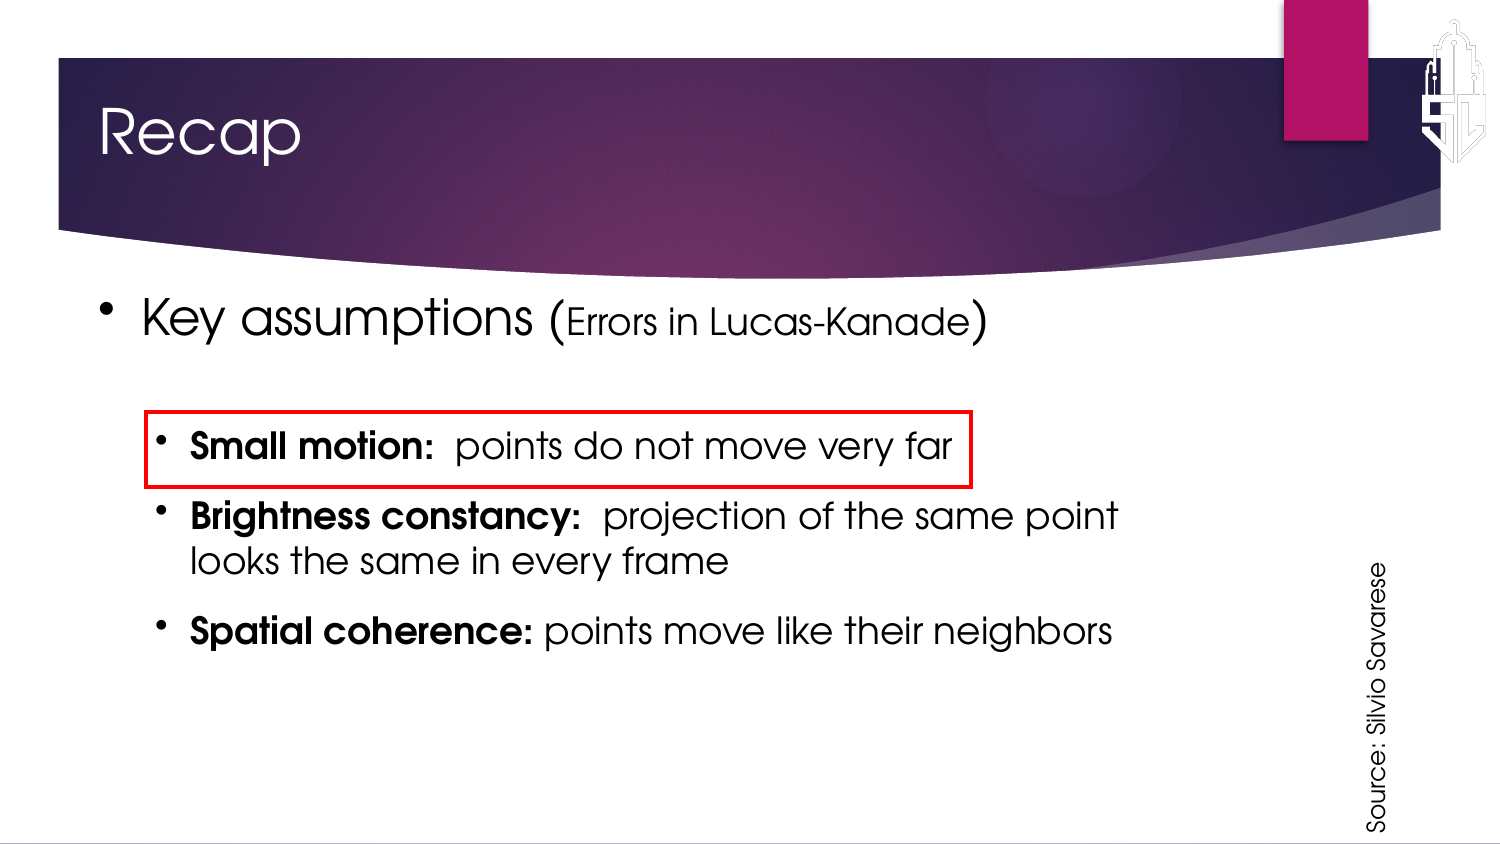

Recap
Key assumptions (Errors in Lucas-Kanade)

Small motion:  points do not move very far

Brightness constancy:  projection of the same point looks the same in every frame

Spatial coherence: points move like their neighbors

Source: Silvio Savarese